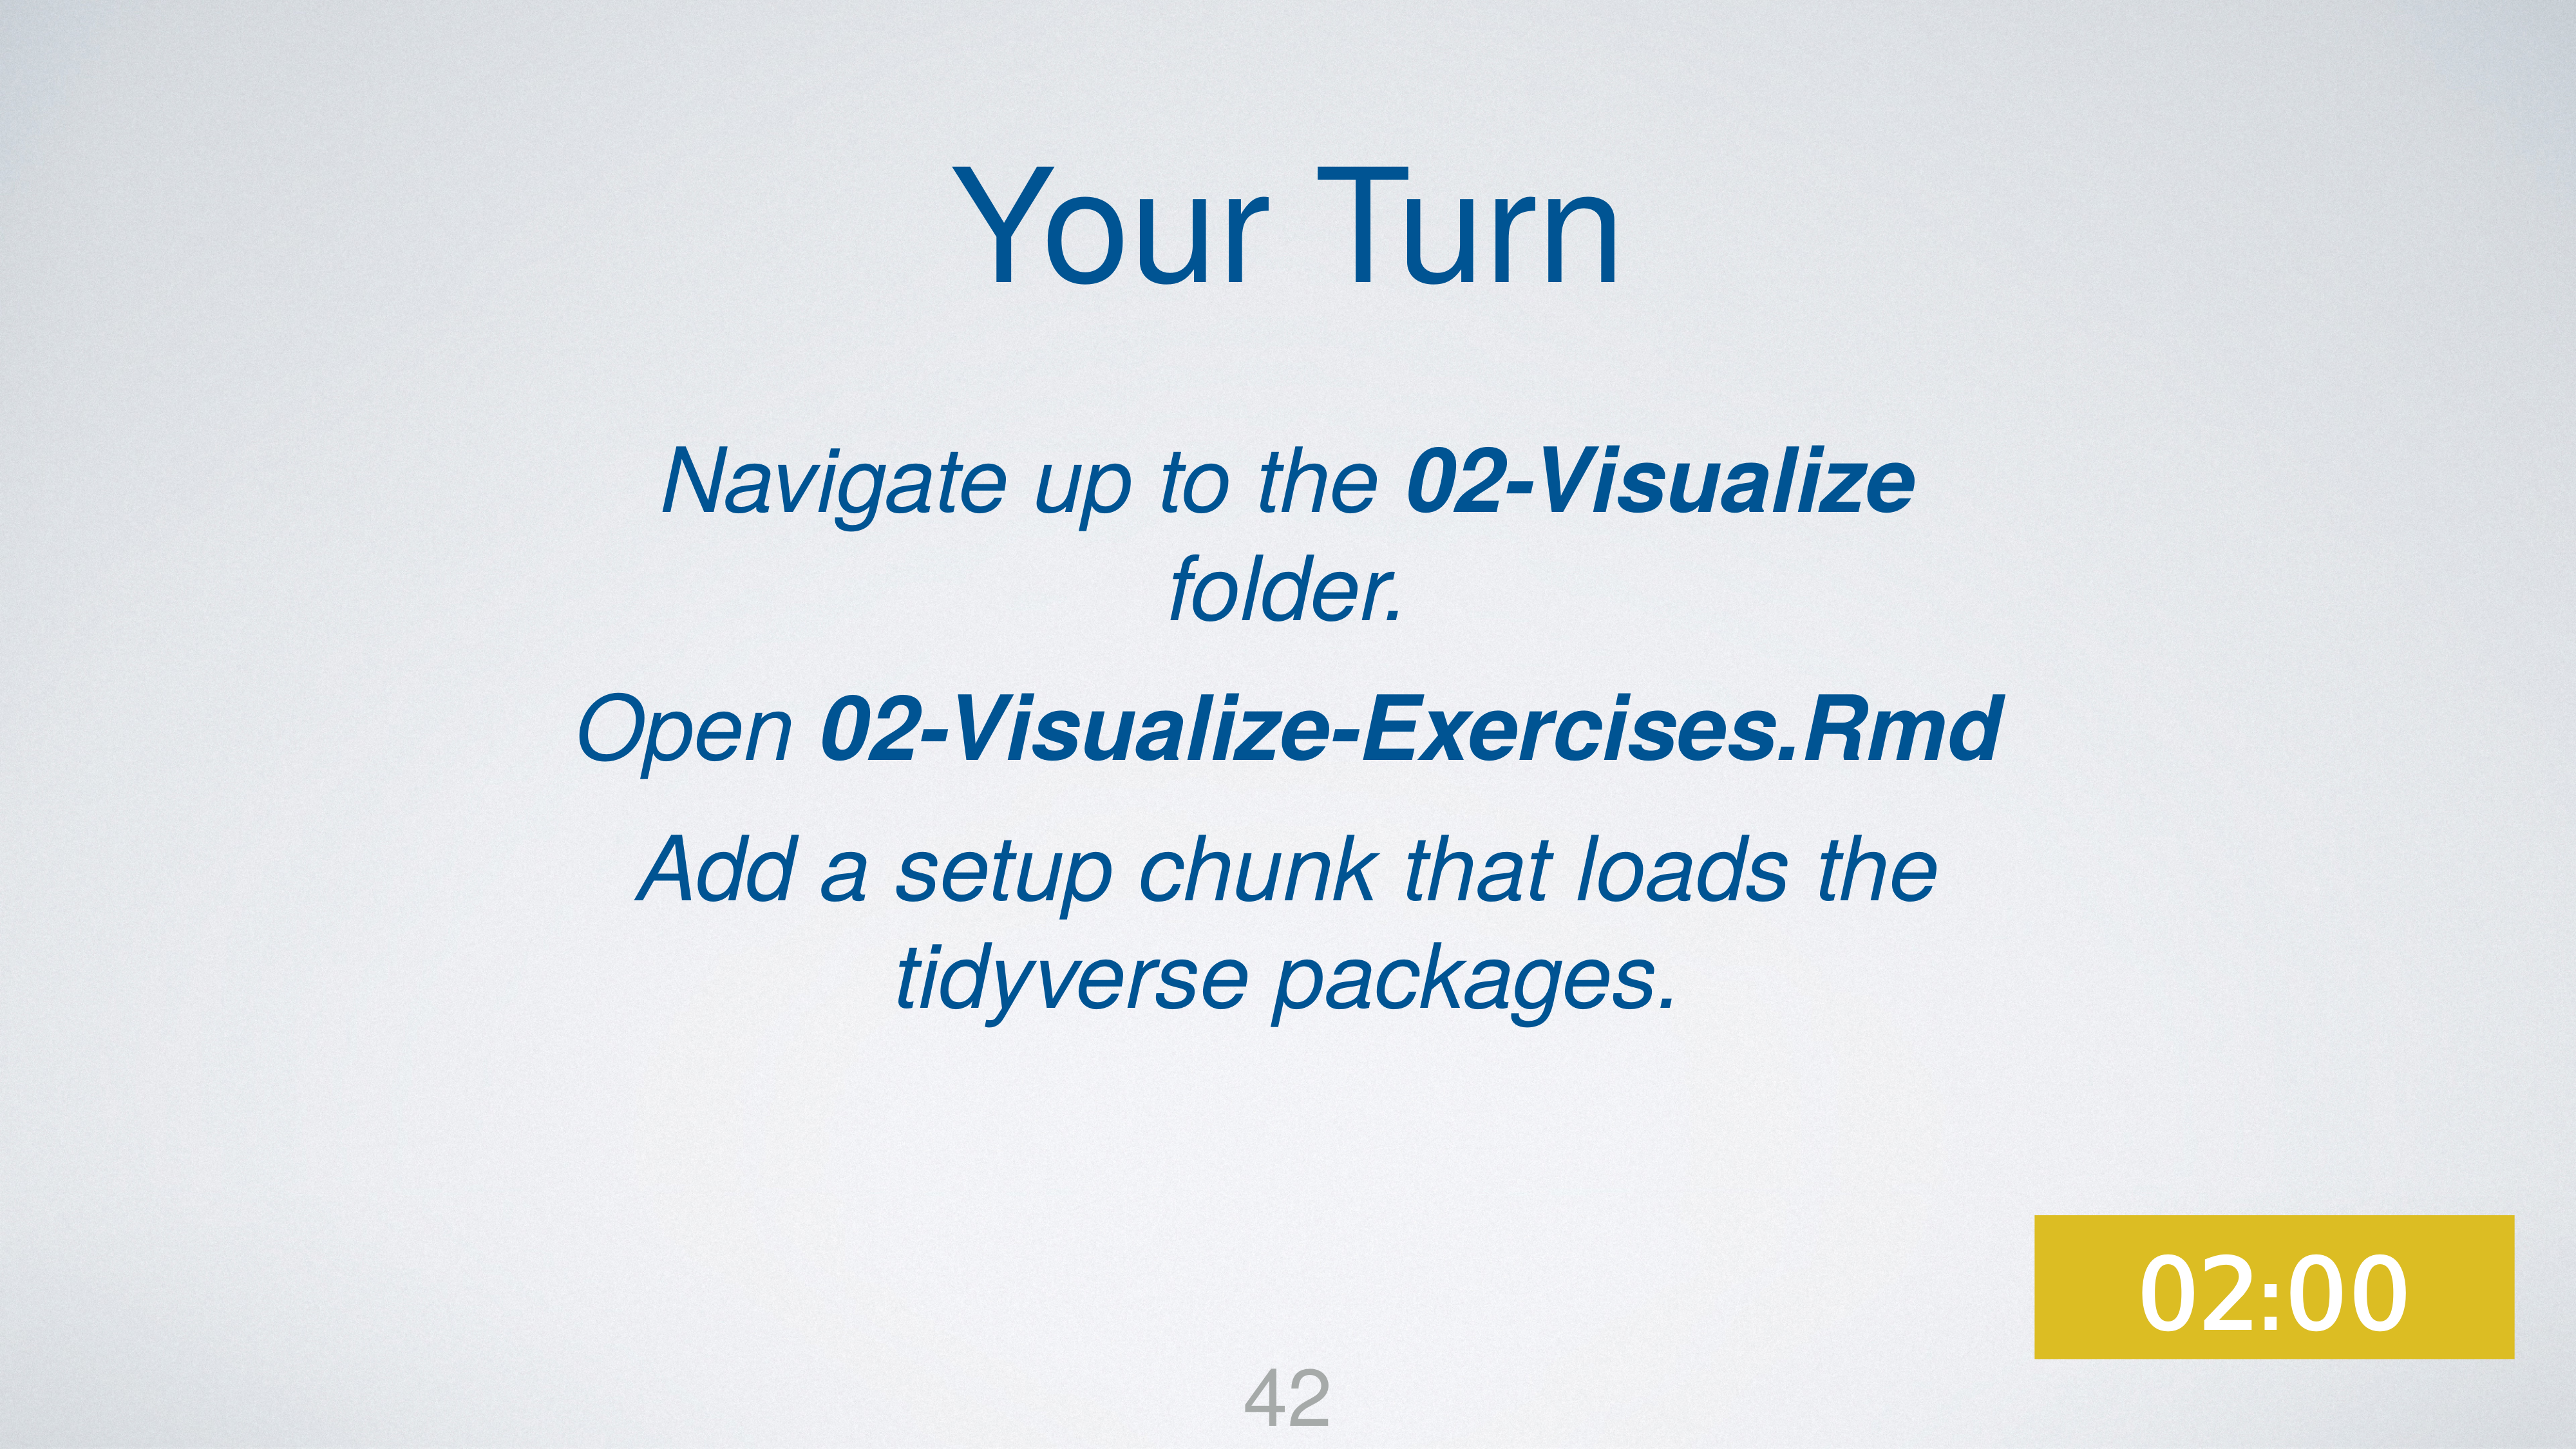

Your Turn
Navigate up to the 02-Visualize folder.
Open 02-Visualize-Exercises.Rmd
Add a setup chunk that loads the tidyverse packages.
02:00
42